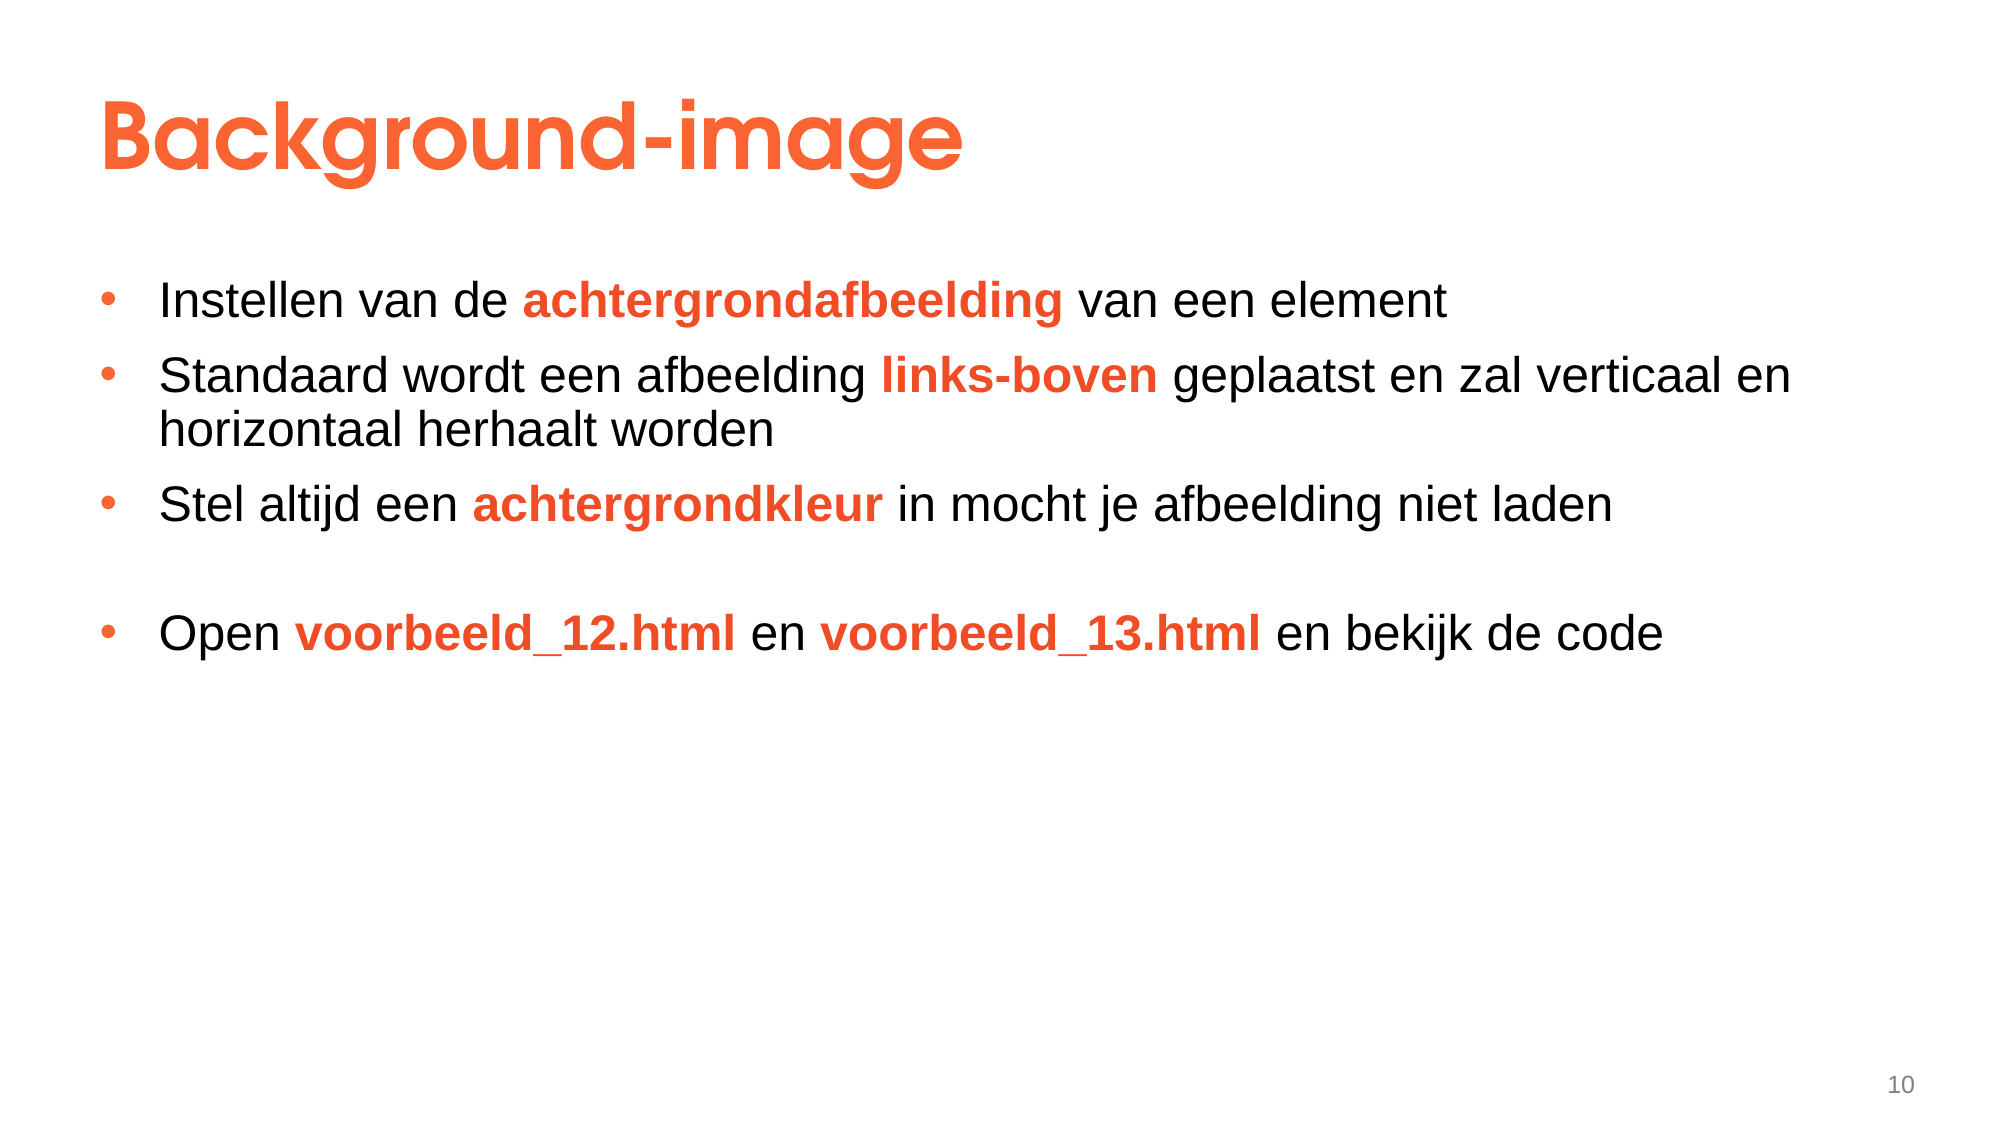

# Background-image
Instellen van de achtergrondafbeelding van een element
Standaard wordt een afbeelding links-boven geplaatst en zal verticaal en horizontaal herhaalt worden
Stel altijd een achtergrondkleur in mocht je afbeelding niet laden

Open voorbeeld_12.html en voorbeeld_13.html en bekijk de code

10